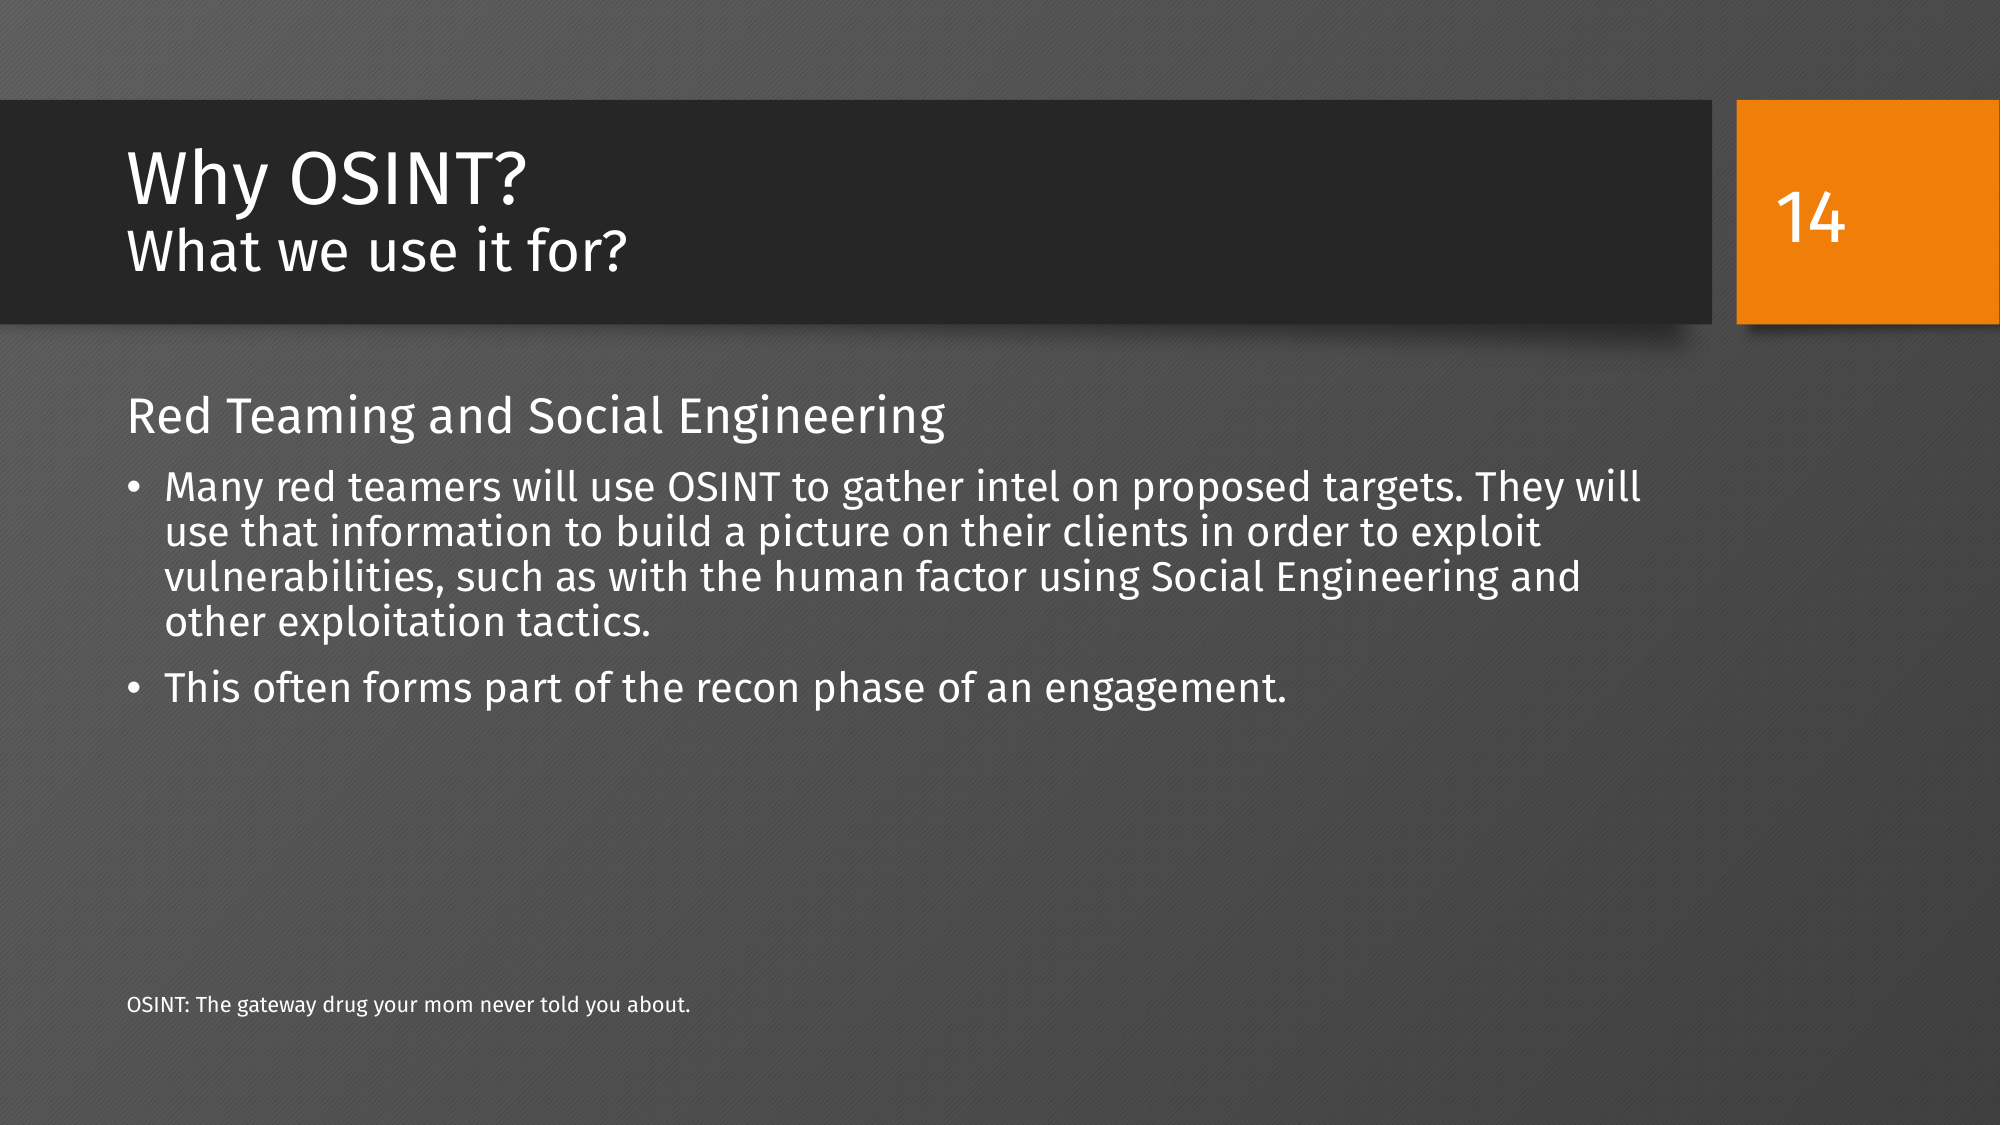

14
# Why OSINT? What we use it for?
Red Teaming and Social Engineering
Many red teamers will use OSINT to gather intel on proposed targets. They will use that information to build a picture on their clients in order to exploit vulnerabilities, such as with the human factor using Social Engineering and other exploitation tactics.
This often forms part of the recon phase of an engagement.
OSINT: The gateway drug your mom never told you about.